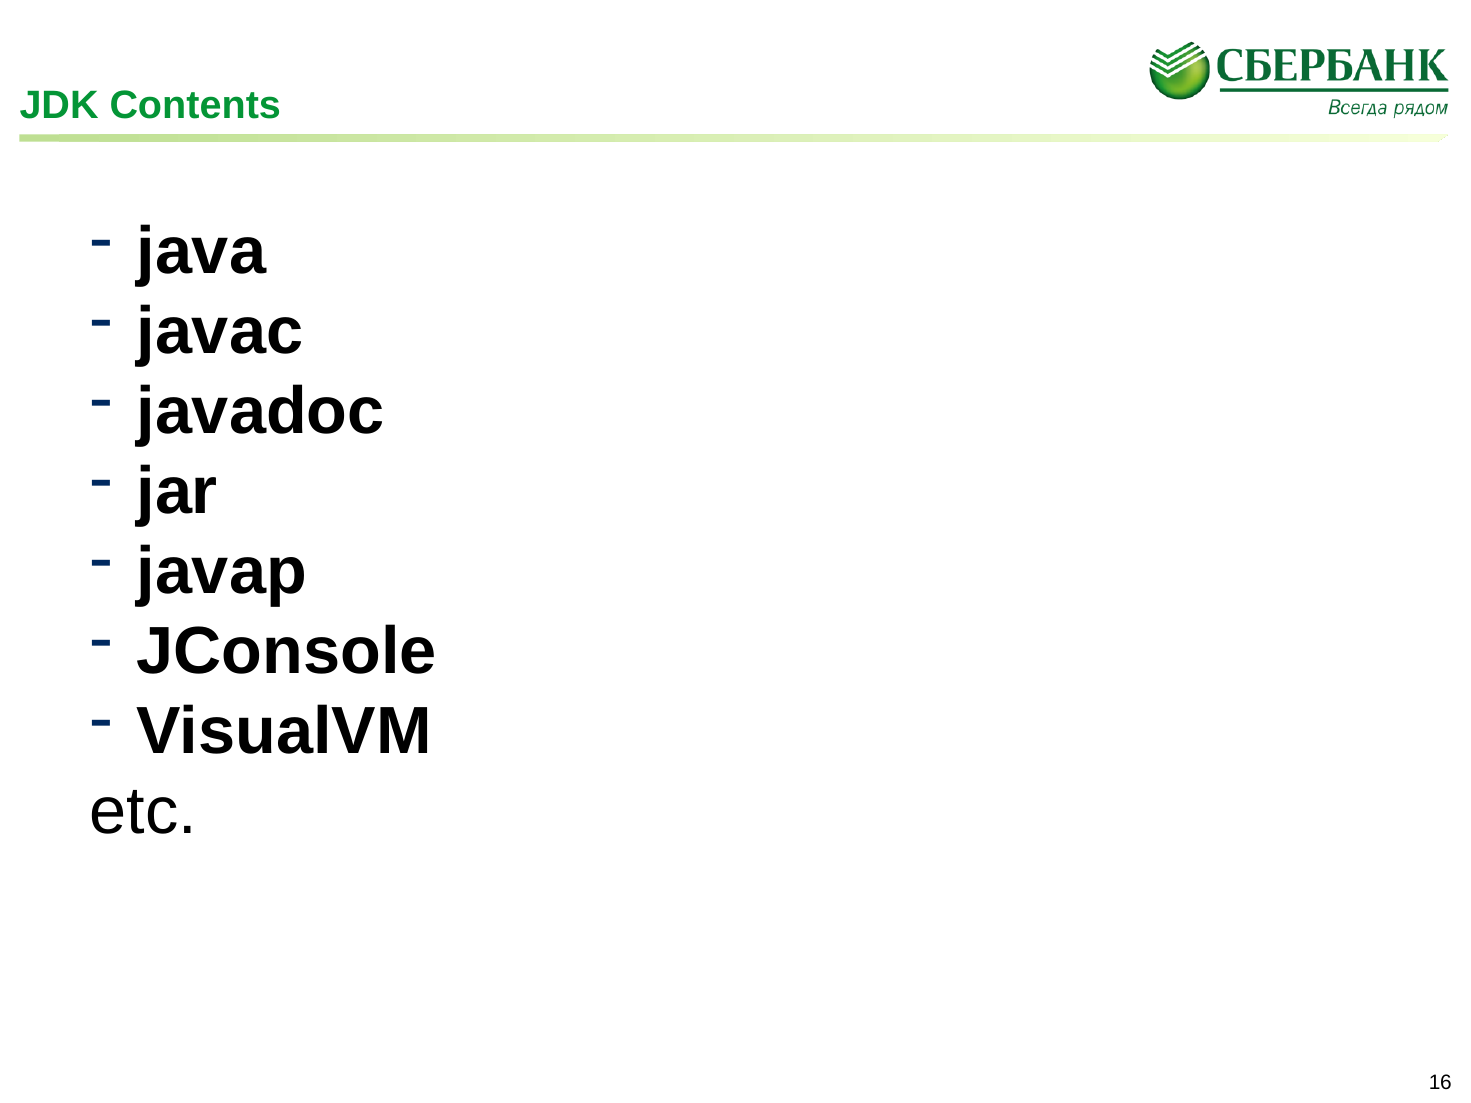

# JDK Contents
java
javac
javadoc
jar
javap
JConsole
VisualVM
etc.